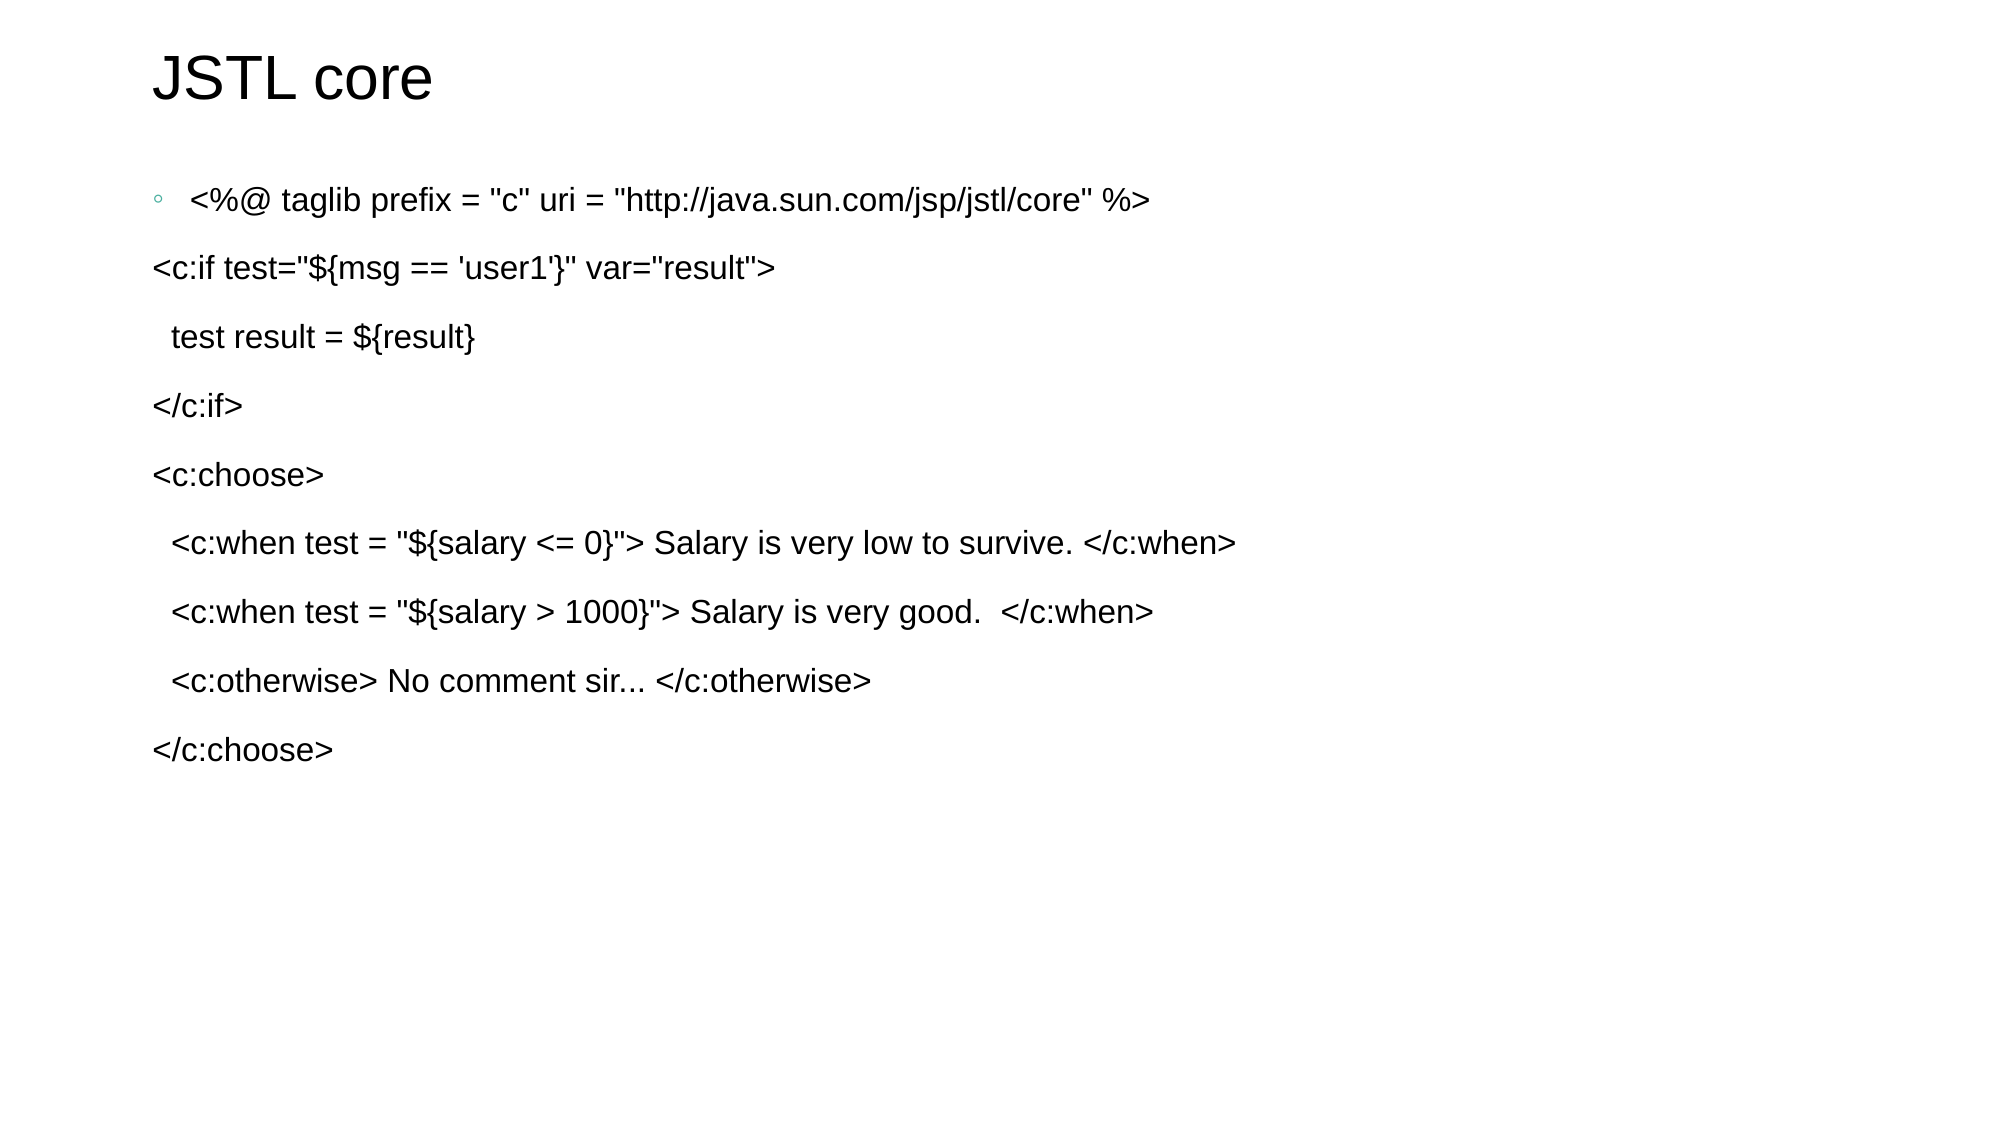

# JSTL core
<%@ taglib prefix = "c" uri = "http://java.sun.com/jsp/jstl/core" %>
<c:if test="${msg == 'user1'}" var="result">
  test result = ${result}
</c:if>
<c:choose>
  <c:when test = "${salary <= 0}"> Salary is very low to survive. </c:when>
  <c:when test = "${salary > 1000}"> Salary is very good.  </c:when>
  <c:otherwise> No comment sir... </c:otherwise>
</c:choose>